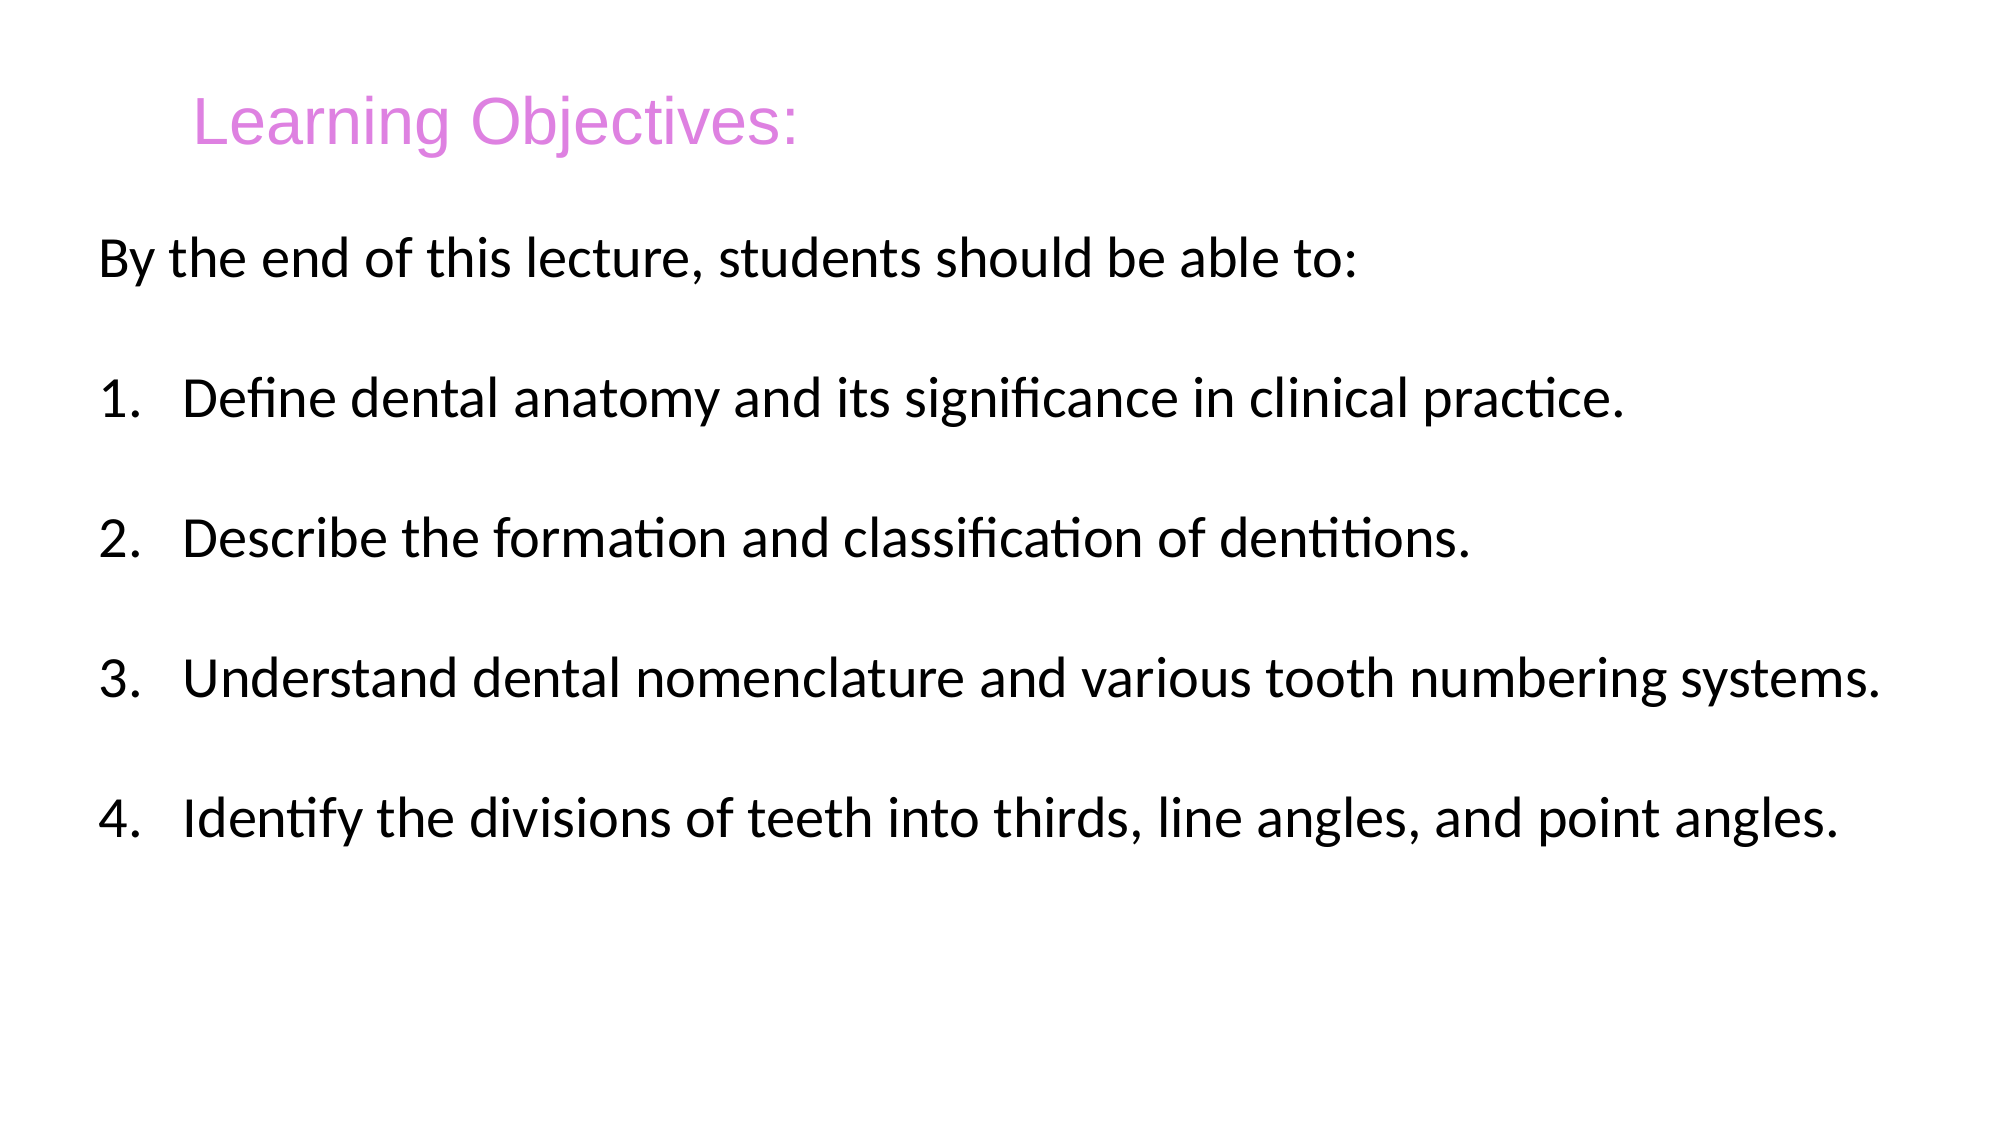

# Learning Objectives:
By the end of this lecture, students should be able to:

Define dental anatomy and its significance in clinical practice.

Describe the formation and classification of dentitions.

Understand dental nomenclature and various tooth numbering systems.

Identify the divisions of teeth into thirds, line angles, and point angles.